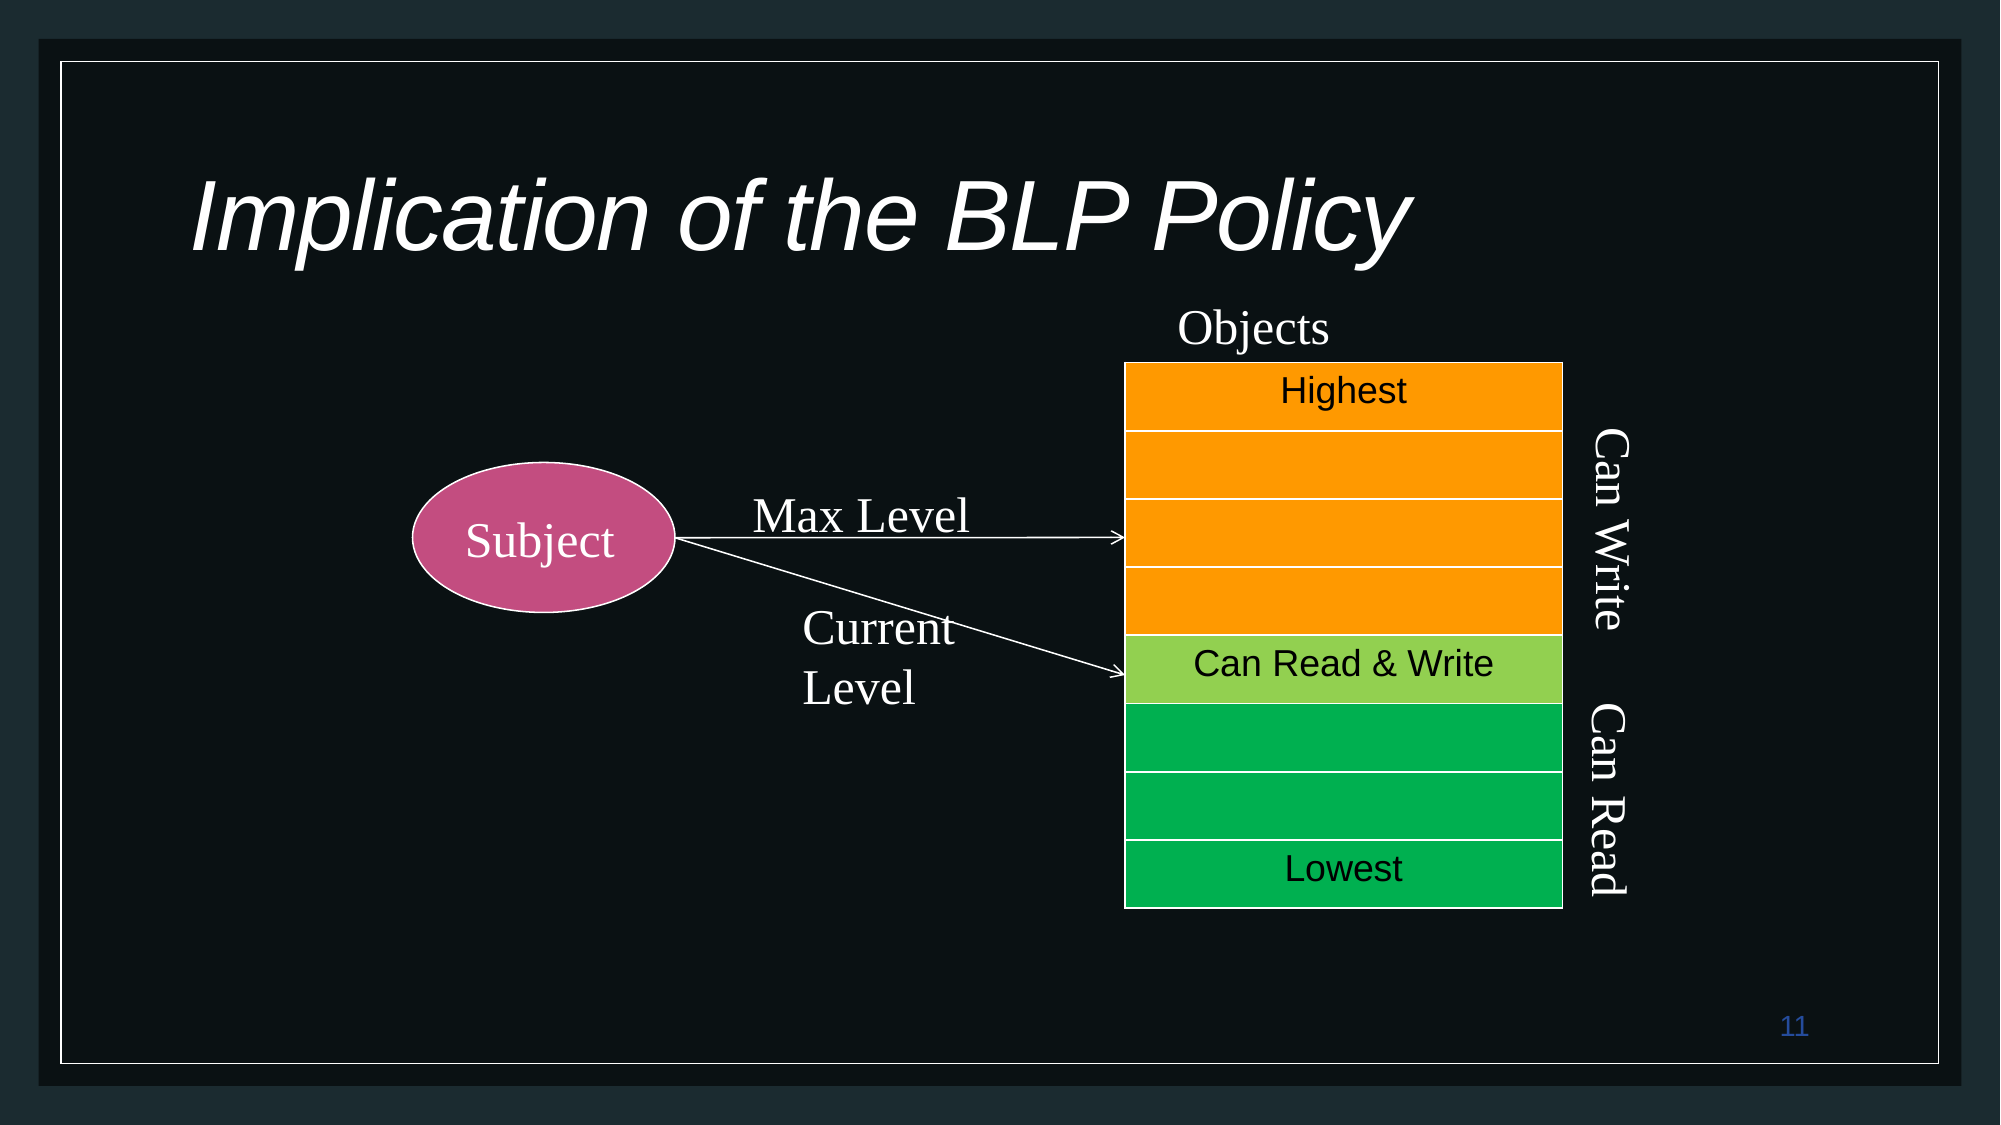

# Implication of the BLP Policy
Objects
| Highest |
| --- |
|  |
|  |
|  |
| Can Read & Write |
|  |
|  |
| Lowest |
Can Write

Max Level
Subject
Current Level
Can Read
11